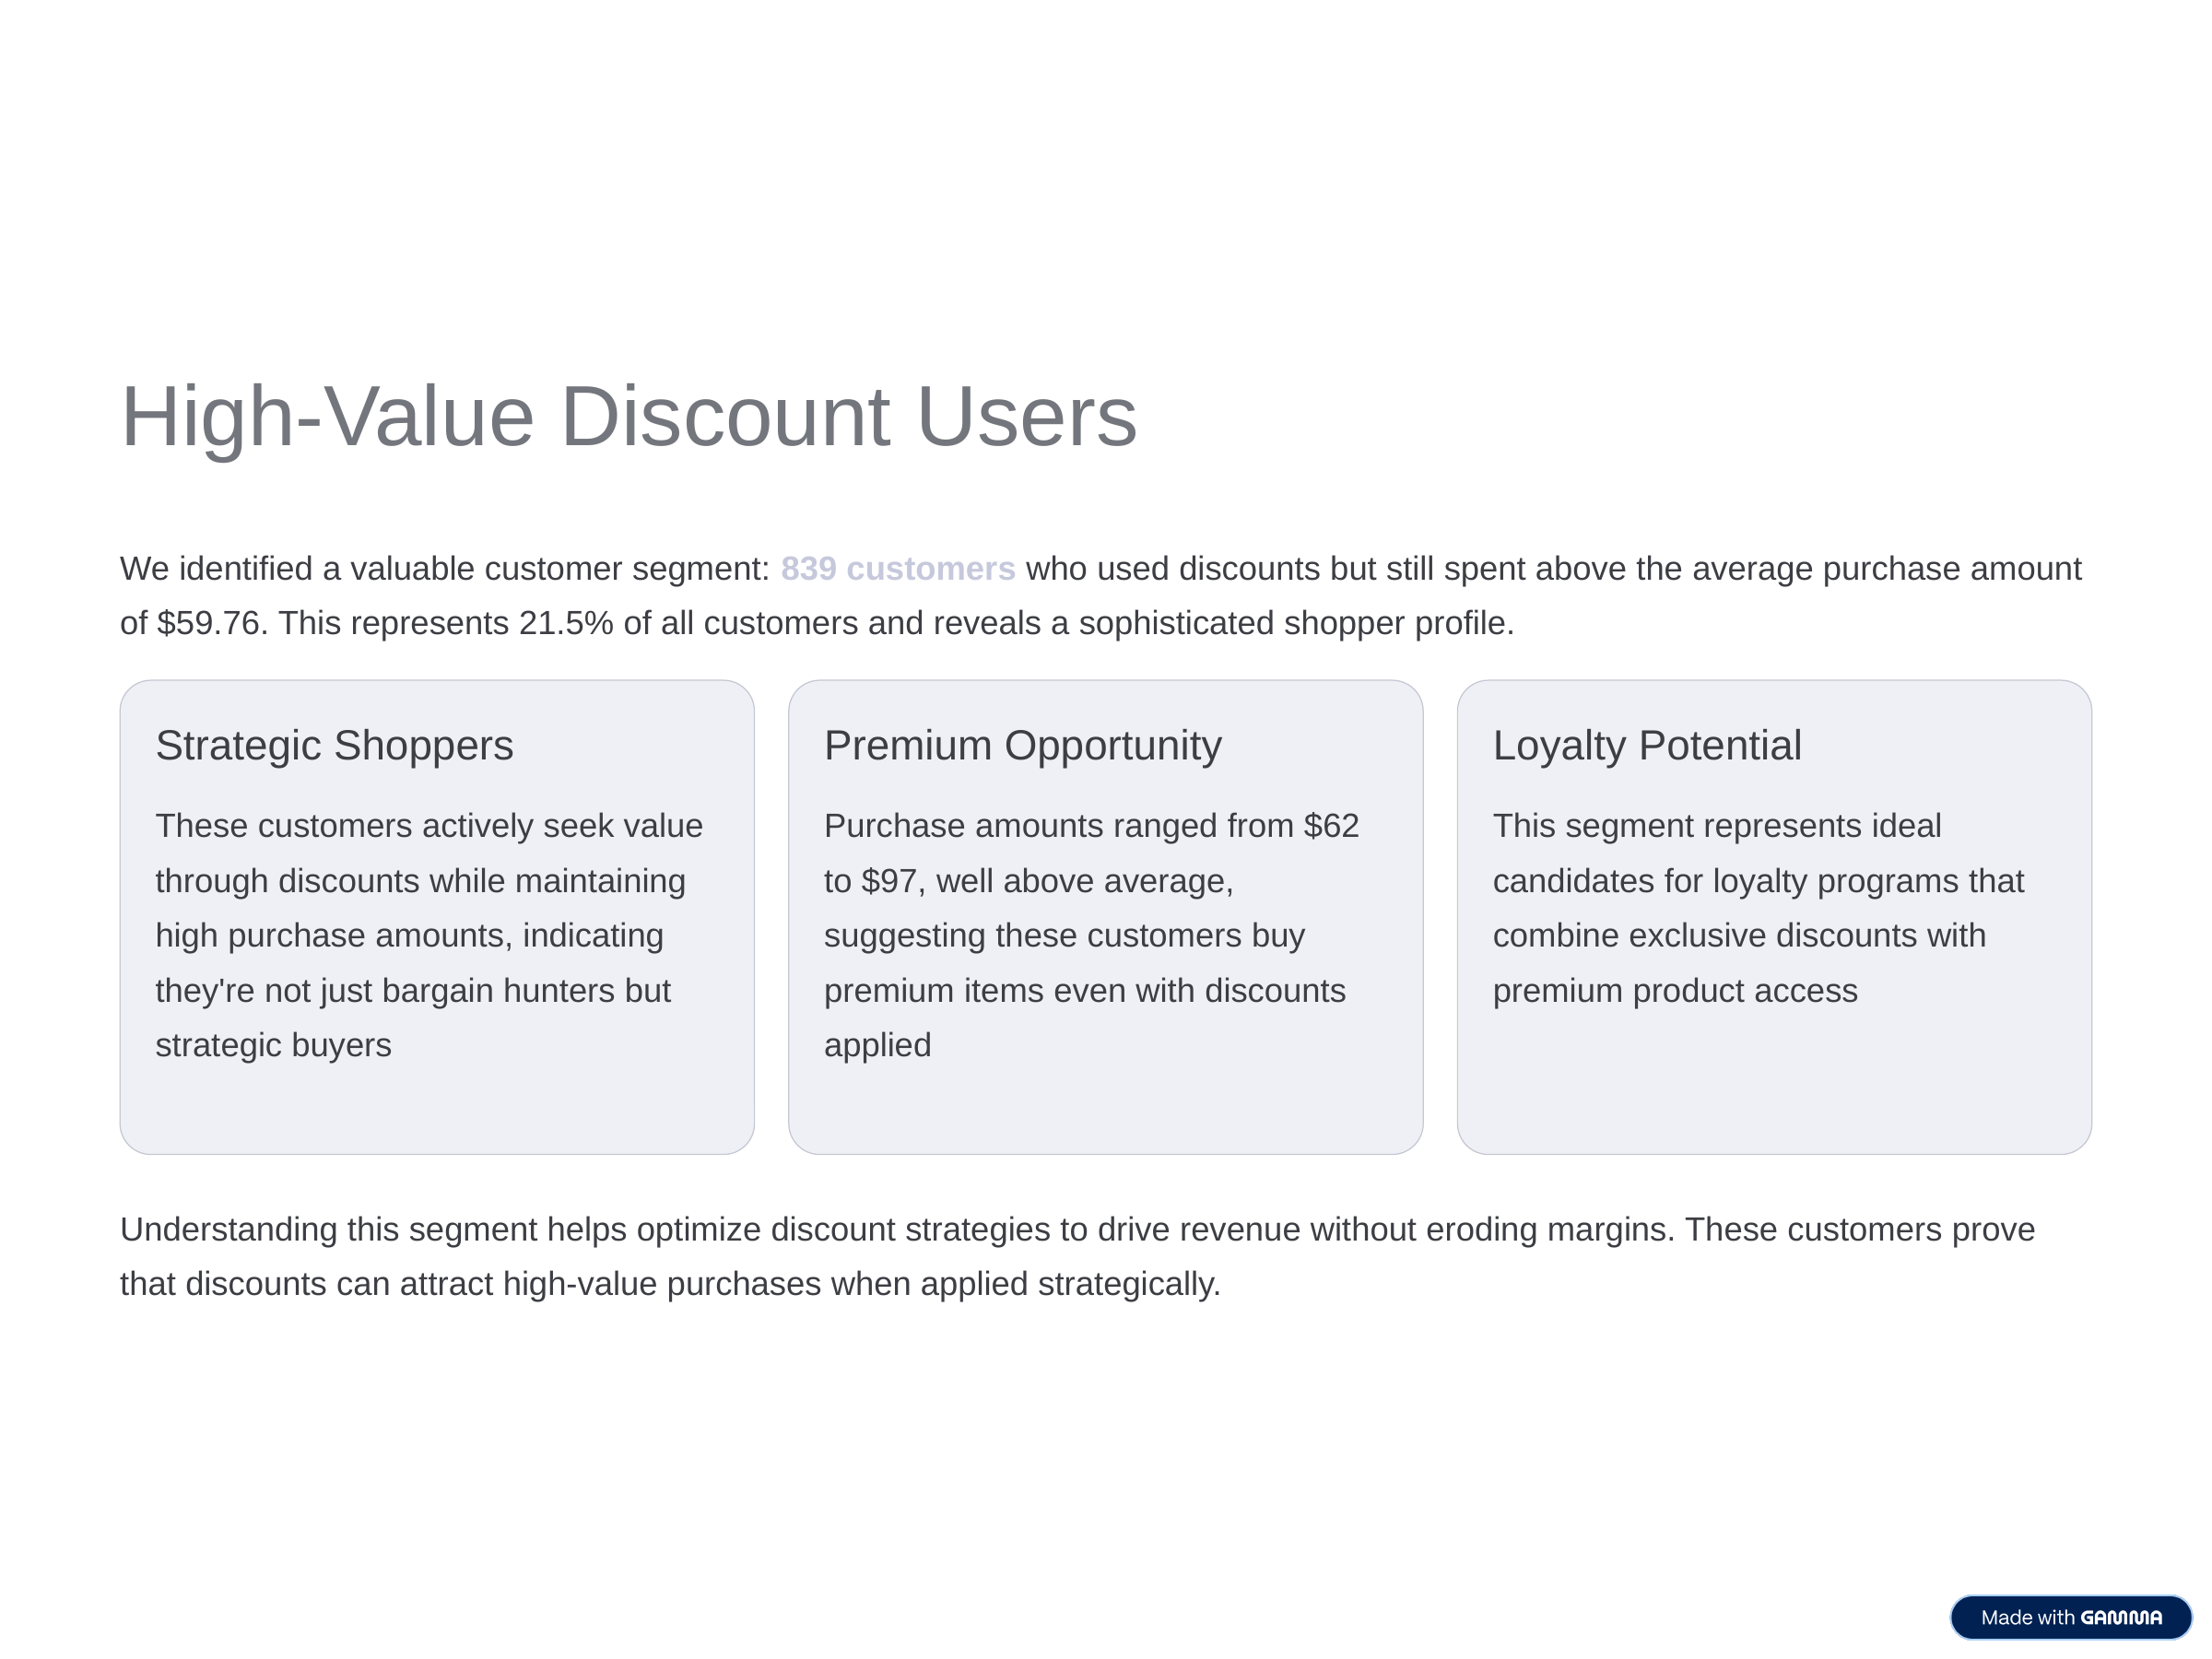

High-Value Discount Users
We identified a valuable customer segment: 839 customers who used discounts but still spent above the average purchase amount of $59.76. This represents 21.5% of all customers and reveals a sophisticated shopper profile.

Strategic Shoppers
Premium Opportunity
Loyalty Potential
These customers actively seek value through discounts while maintaining high purchase amounts, indicating they're not just bargain hunters but strategic buyers
Purchase amounts ranged from $62 to $97, well above average, suggesting these customers buy premium items even with discounts applied
This segment represents ideal candidates for loyalty programs that combine exclusive discounts with premium product access
Understanding this segment helps optimize discount strategies to drive revenue without eroding margins. These customers prove that discounts can attract high-value purchases when applied strategically.